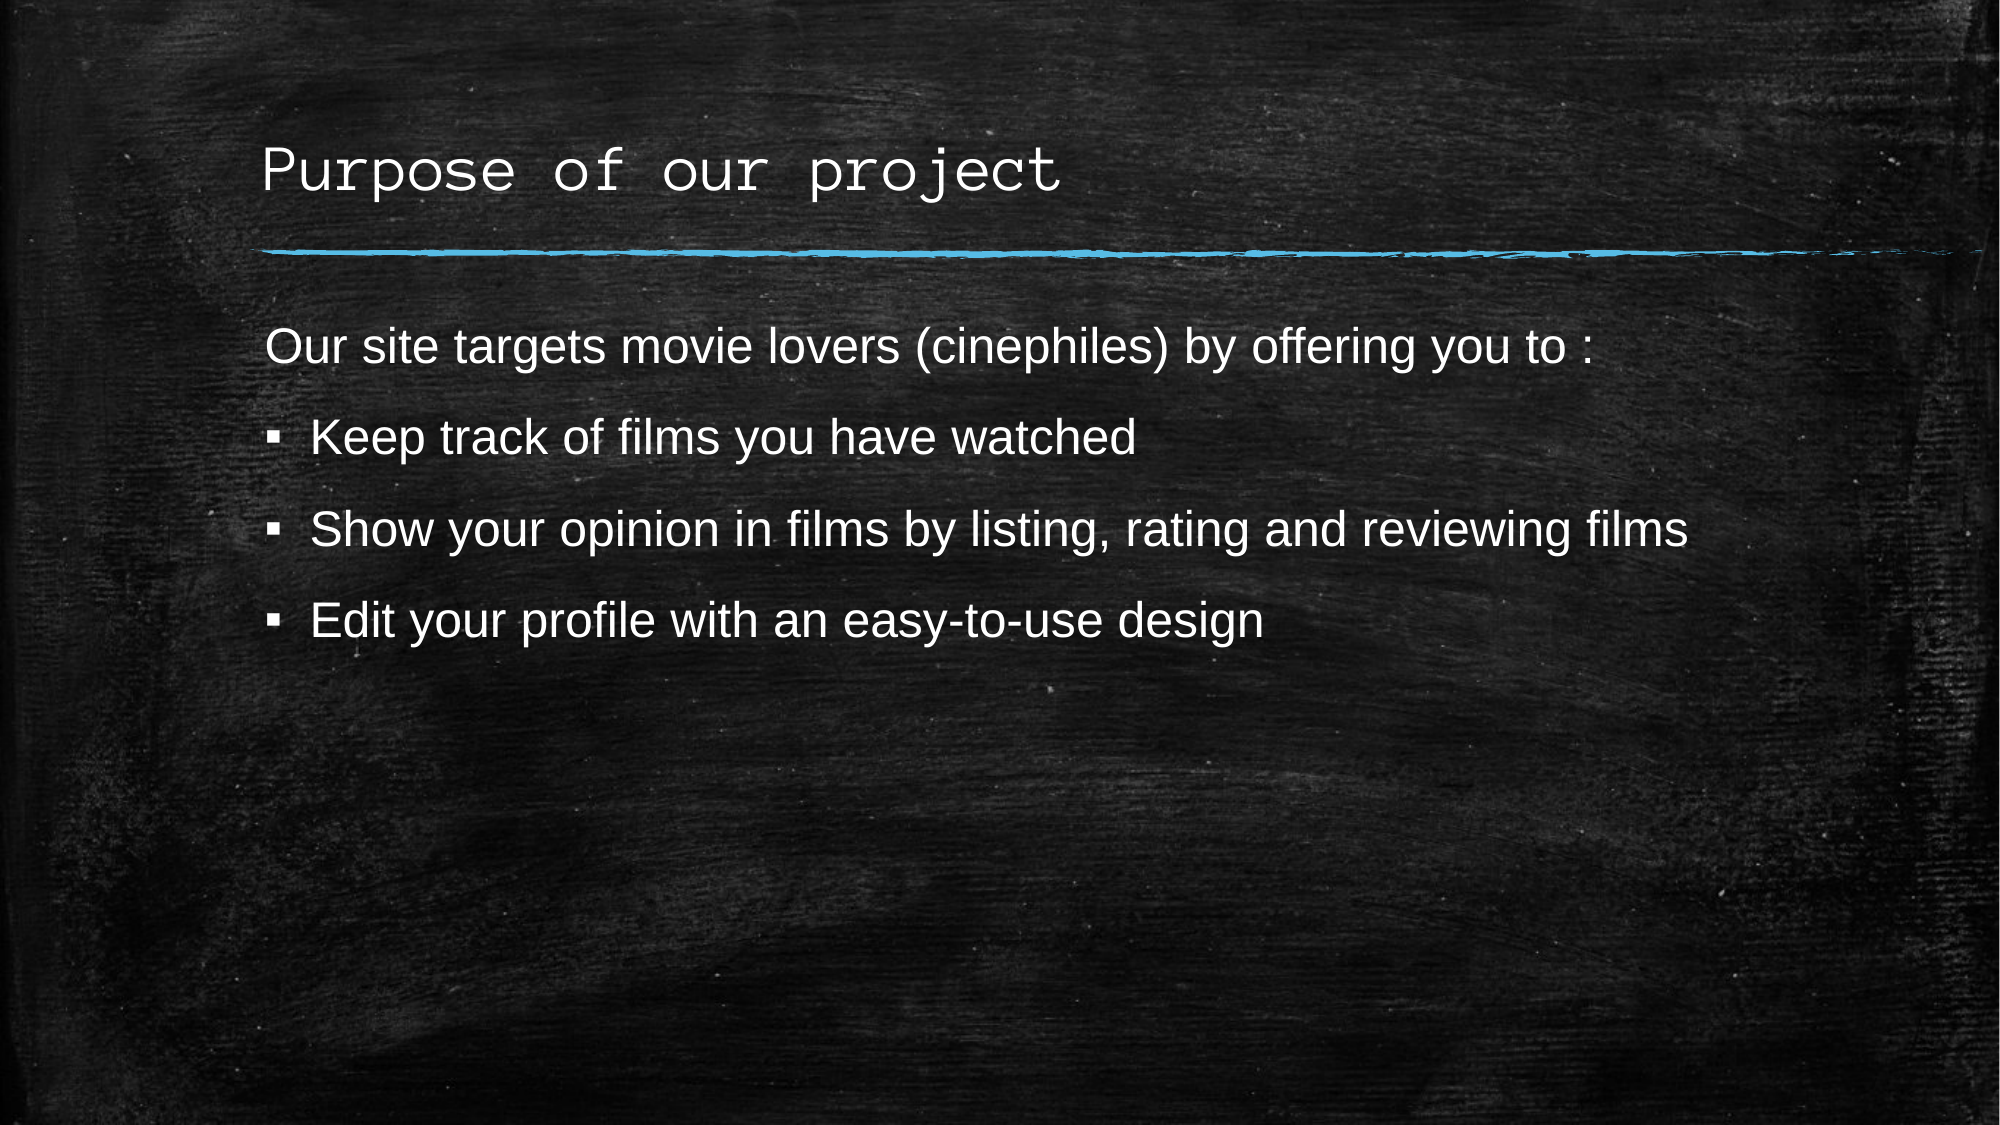

# Purpose of our project
Our site targets movie lovers (cinephiles) by offering you to :
Keep track of films you have watched
Show your opinion in films by listing, rating and reviewing films
Edit your profile with an easy-to-use design